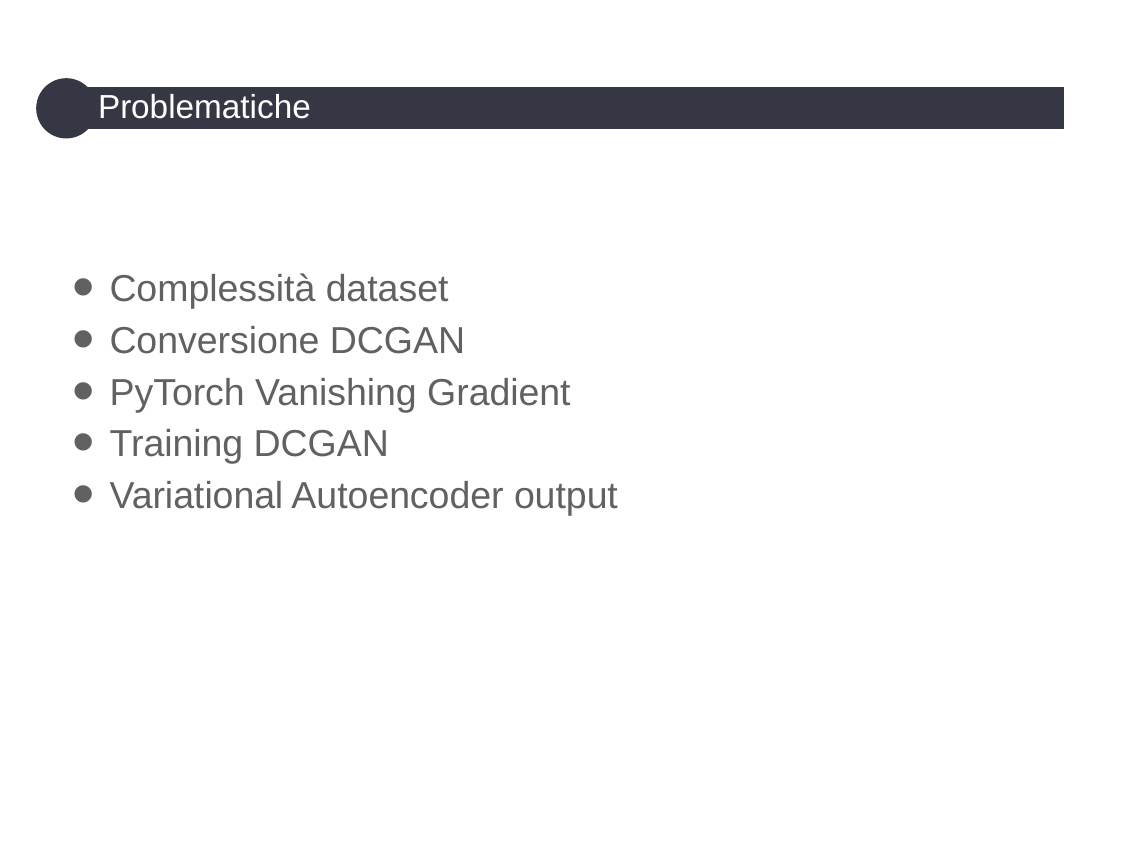

Problematiche
Complessità dataset
Conversione DCGAN
PyTorch Vanishing Gradient
Training DCGAN
Variational Autoencoder output